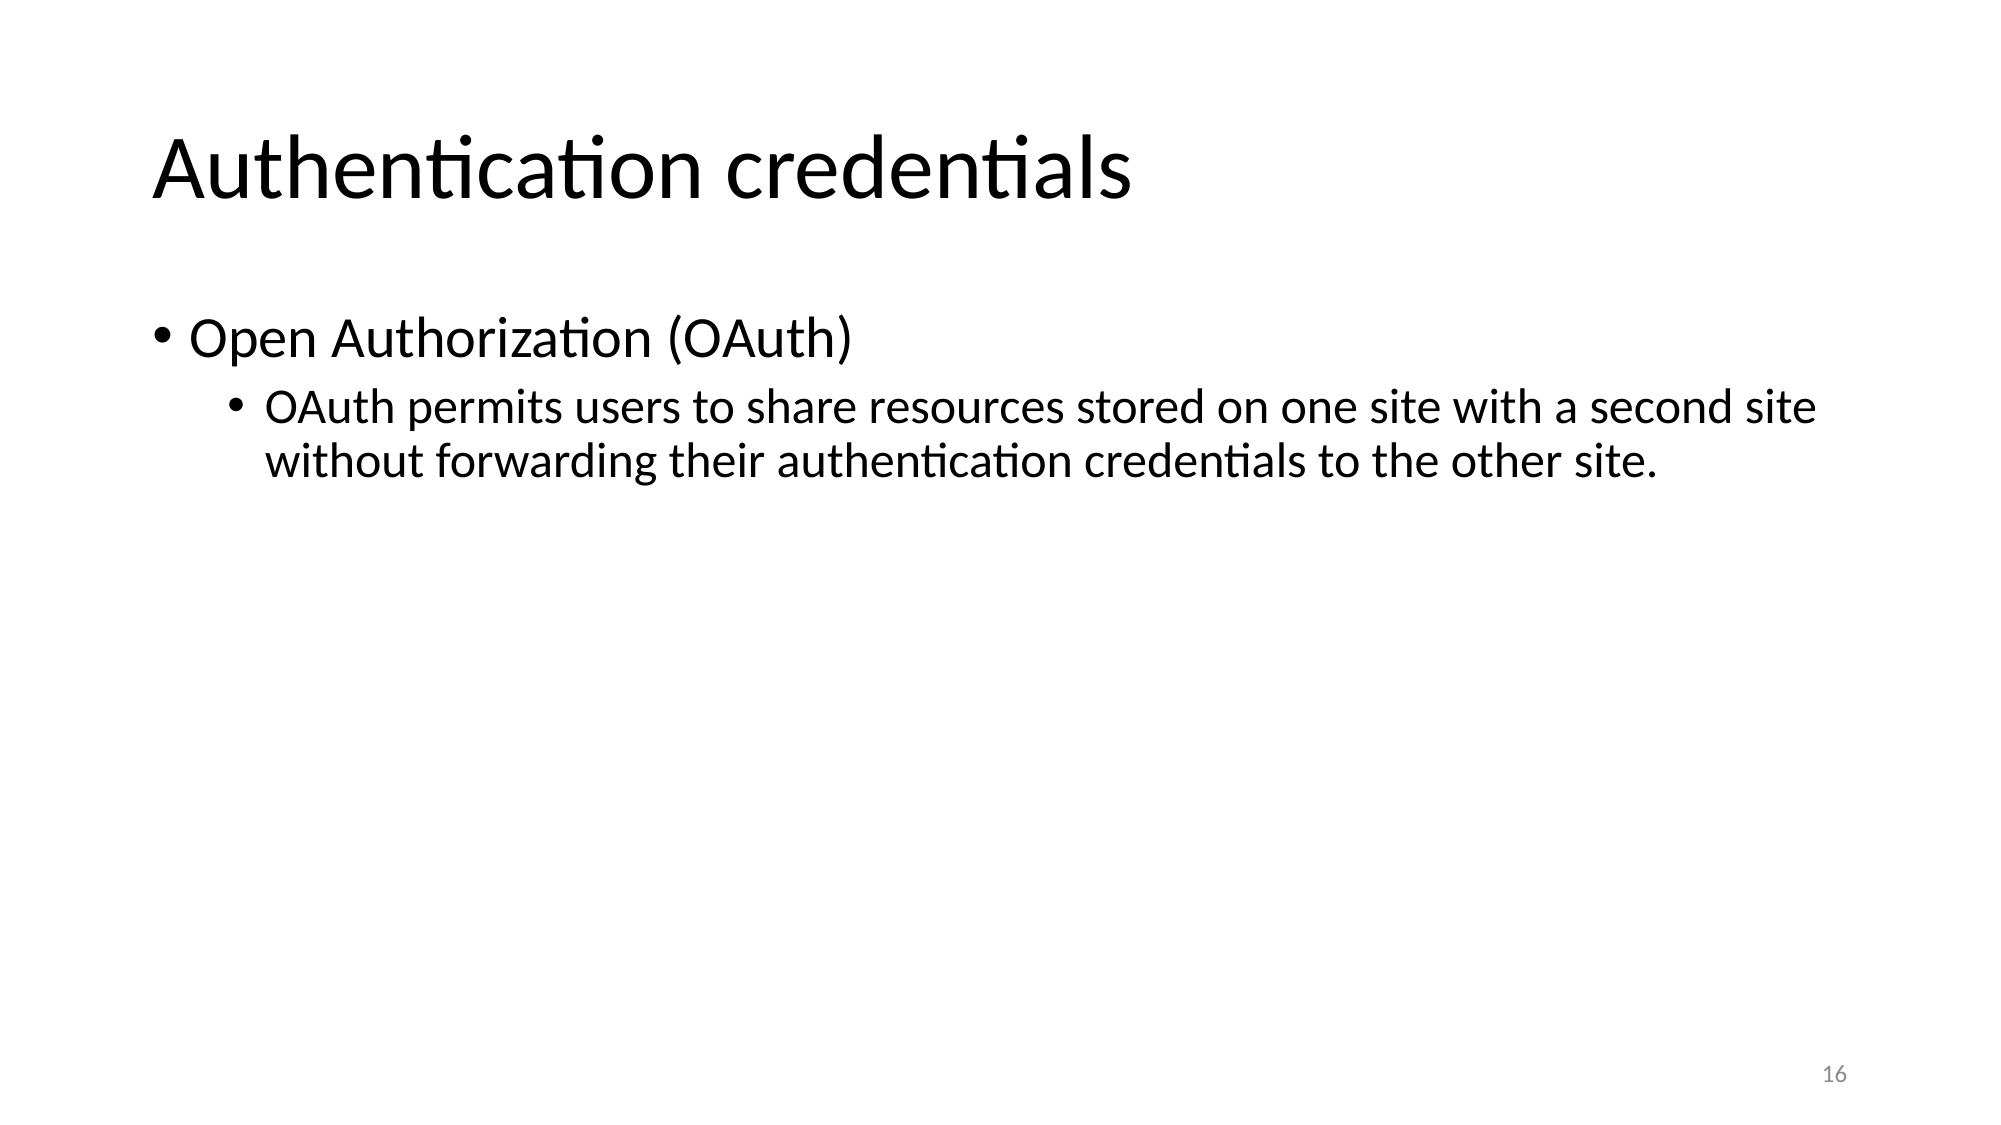

# Authentication credentials
Open Authorization (OAuth)
OAuth permits users to share resources stored on one site with a second site without forwarding their authentication credentials to the other site.

16